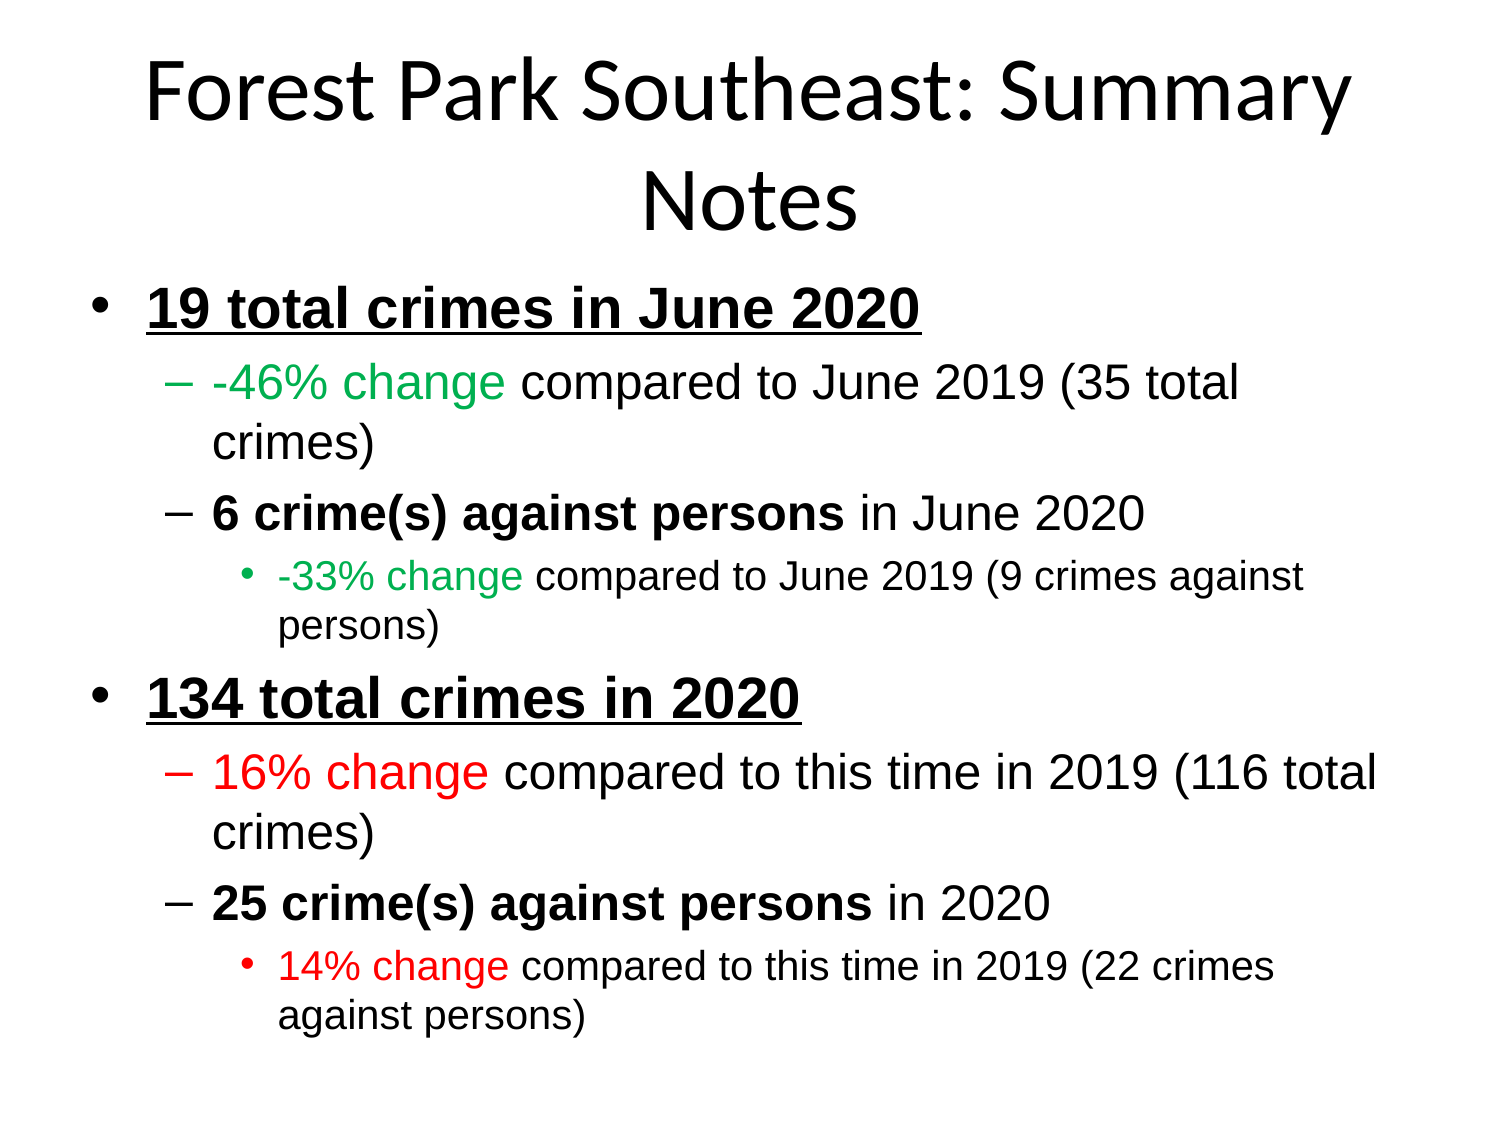

# Forest Park Southeast: Summary Notes
19 total crimes in June 2020
-46% change compared to June 2019 (35 total crimes)
6 crime(s) against persons in June 2020
-33% change compared to June 2019 (9 crimes against persons)
134 total crimes in 2020
16% change compared to this time in 2019 (116 total crimes)
25 crime(s) against persons in 2020
14% change compared to this time in 2019 (22 crimes against persons)